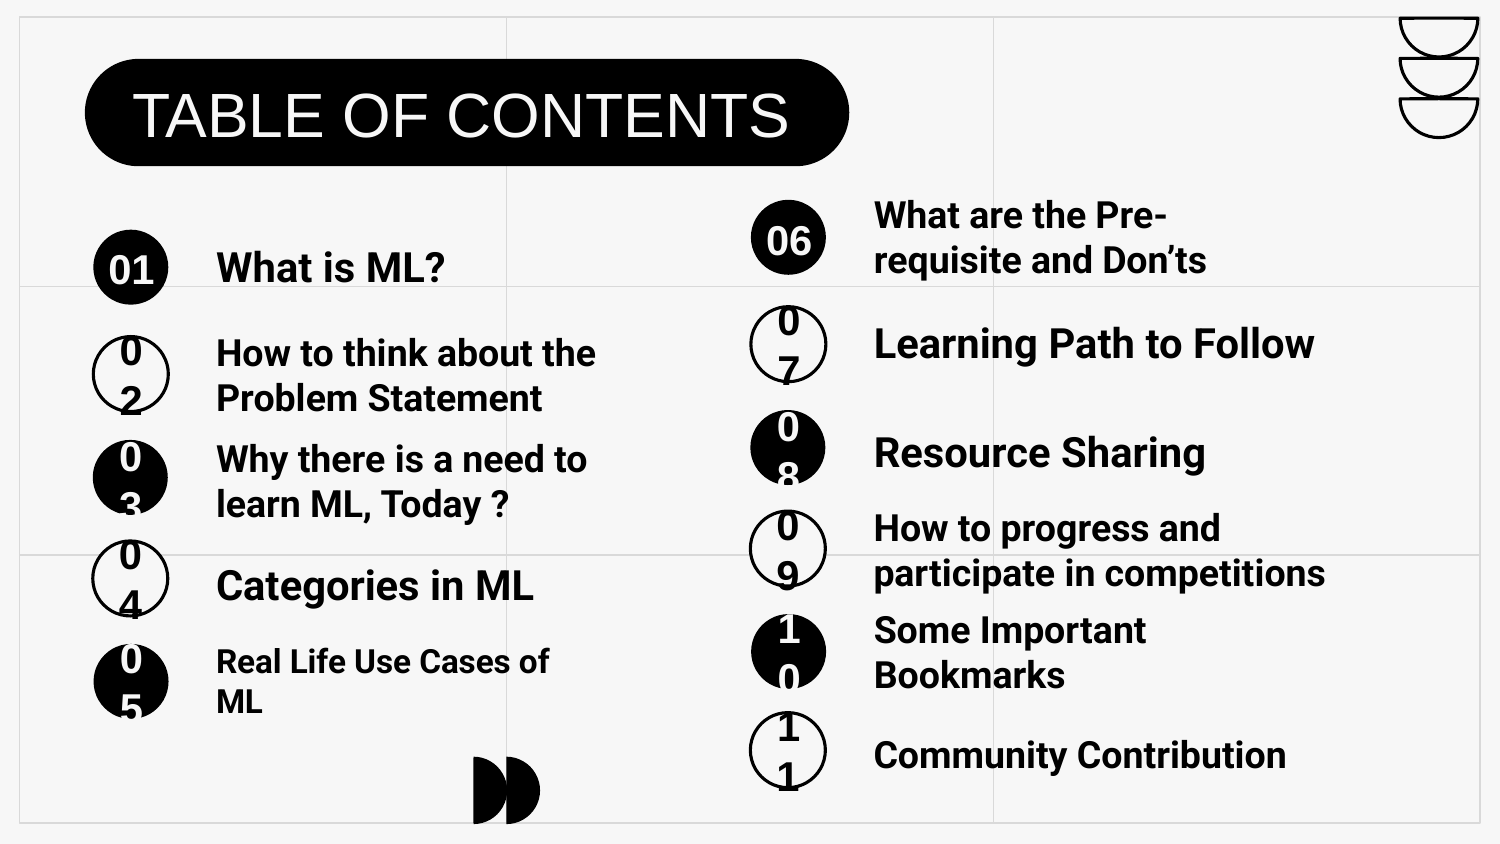

# TABLE OF CONTENTS

What are the Pre-requisite and Don’ts
06

What is ML?
01
Learning Path to Follow

How to think about the Problem Statement
07

02

Resource Sharing
08

Why there is a need to learn ML, Today ?
03
How to progress and participate in competitions

09

Categories in ML
04
03
Some Important Bookmarks
03

10

Real Life Use Cases of ML
05

Community Contribution
11